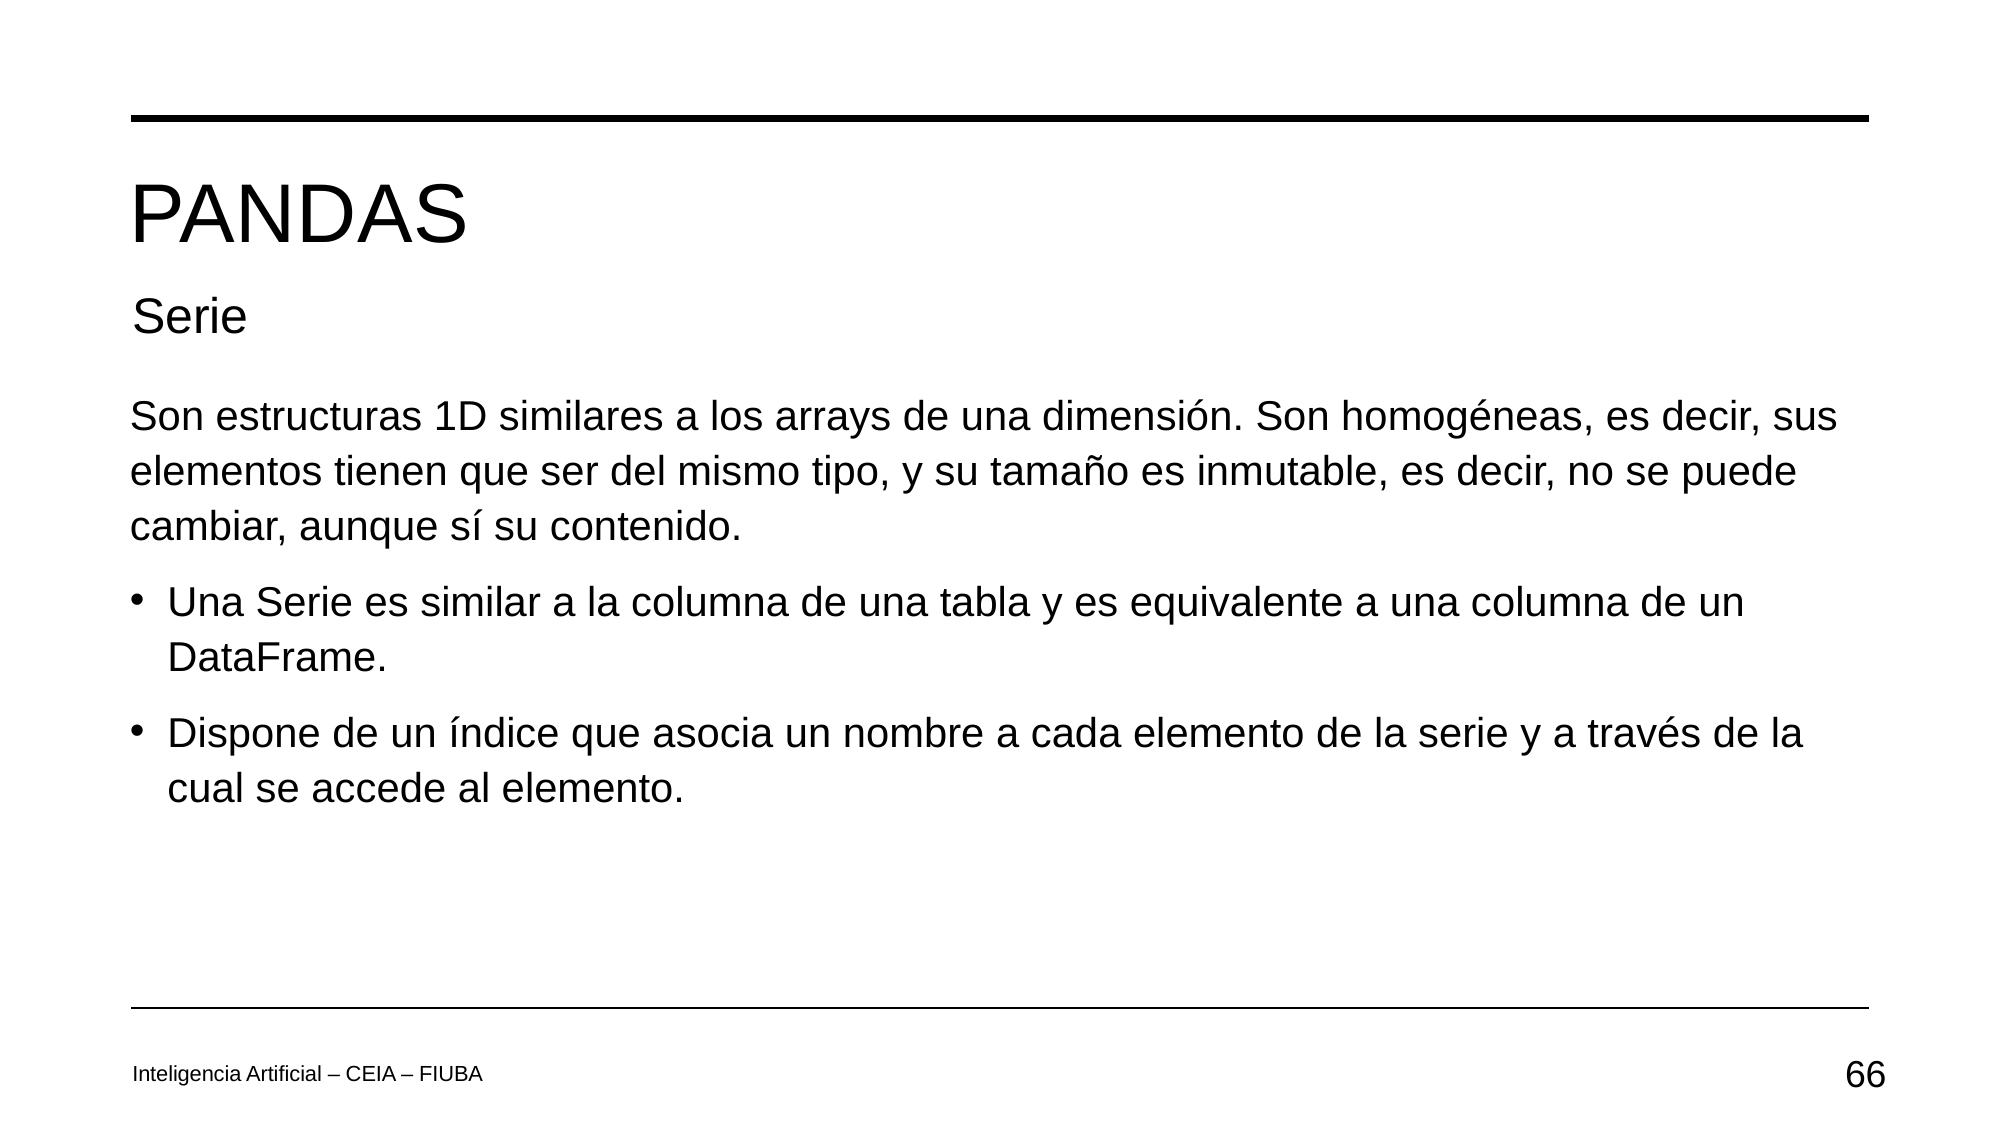

# Pandas
Serie
Son estructuras 1D similares a los arrays de una dimensión. Son homogéneas, es decir, sus elementos tienen que ser del mismo tipo, y su tamaño es inmutable, es decir, no se puede cambiar, aunque sí su contenido.
Una Serie es similar a la columna de una tabla y es equivalente a una columna de un DataFrame.
Dispone de un índice que asocia un nombre a cada elemento de la serie y a través de la cual se accede al elemento.
Inteligencia Artificial – CEIA – FIUBA
66